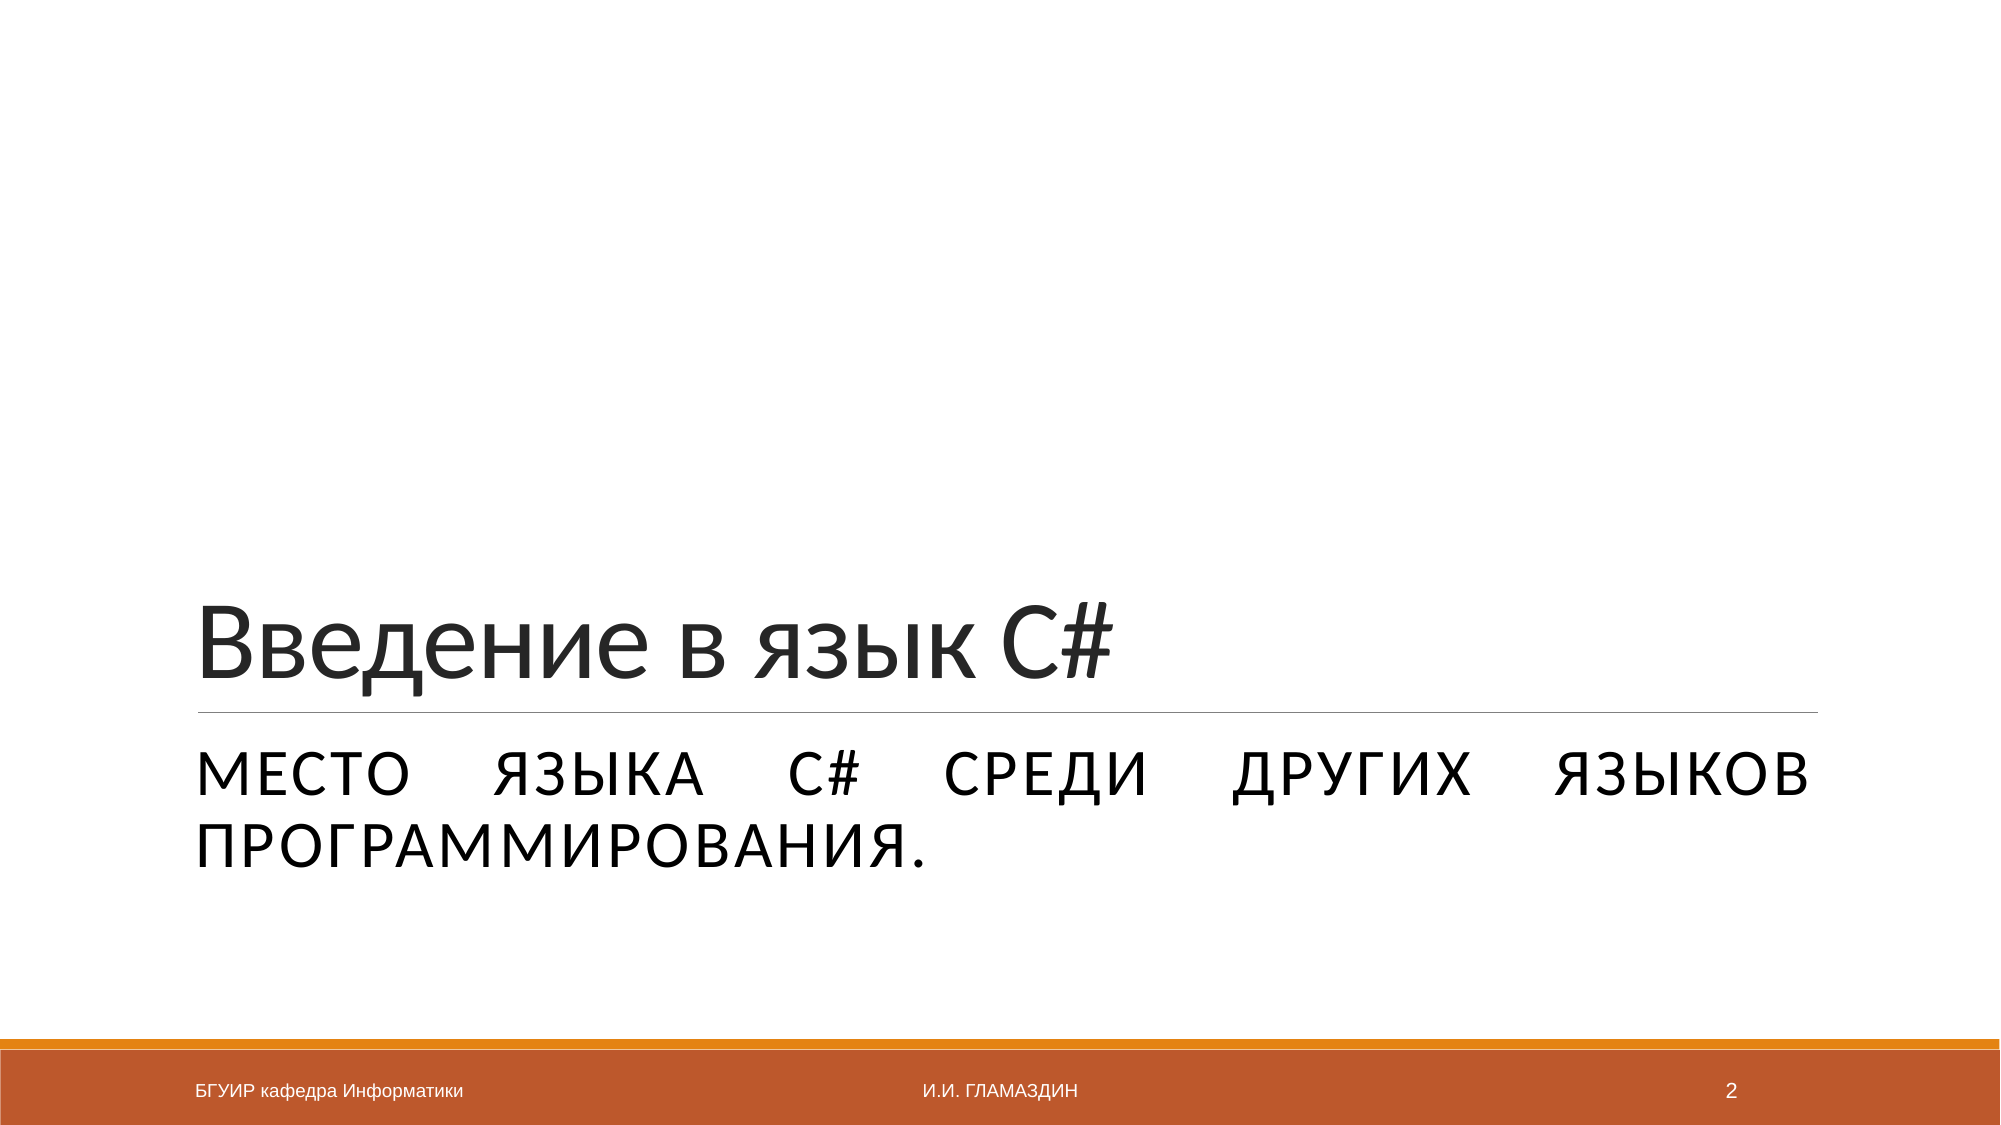

# Введение в язык C#
Место языка C# среди других языков программирования.
БГУИР кафедра Информатики
И.И. Гламаздин
2